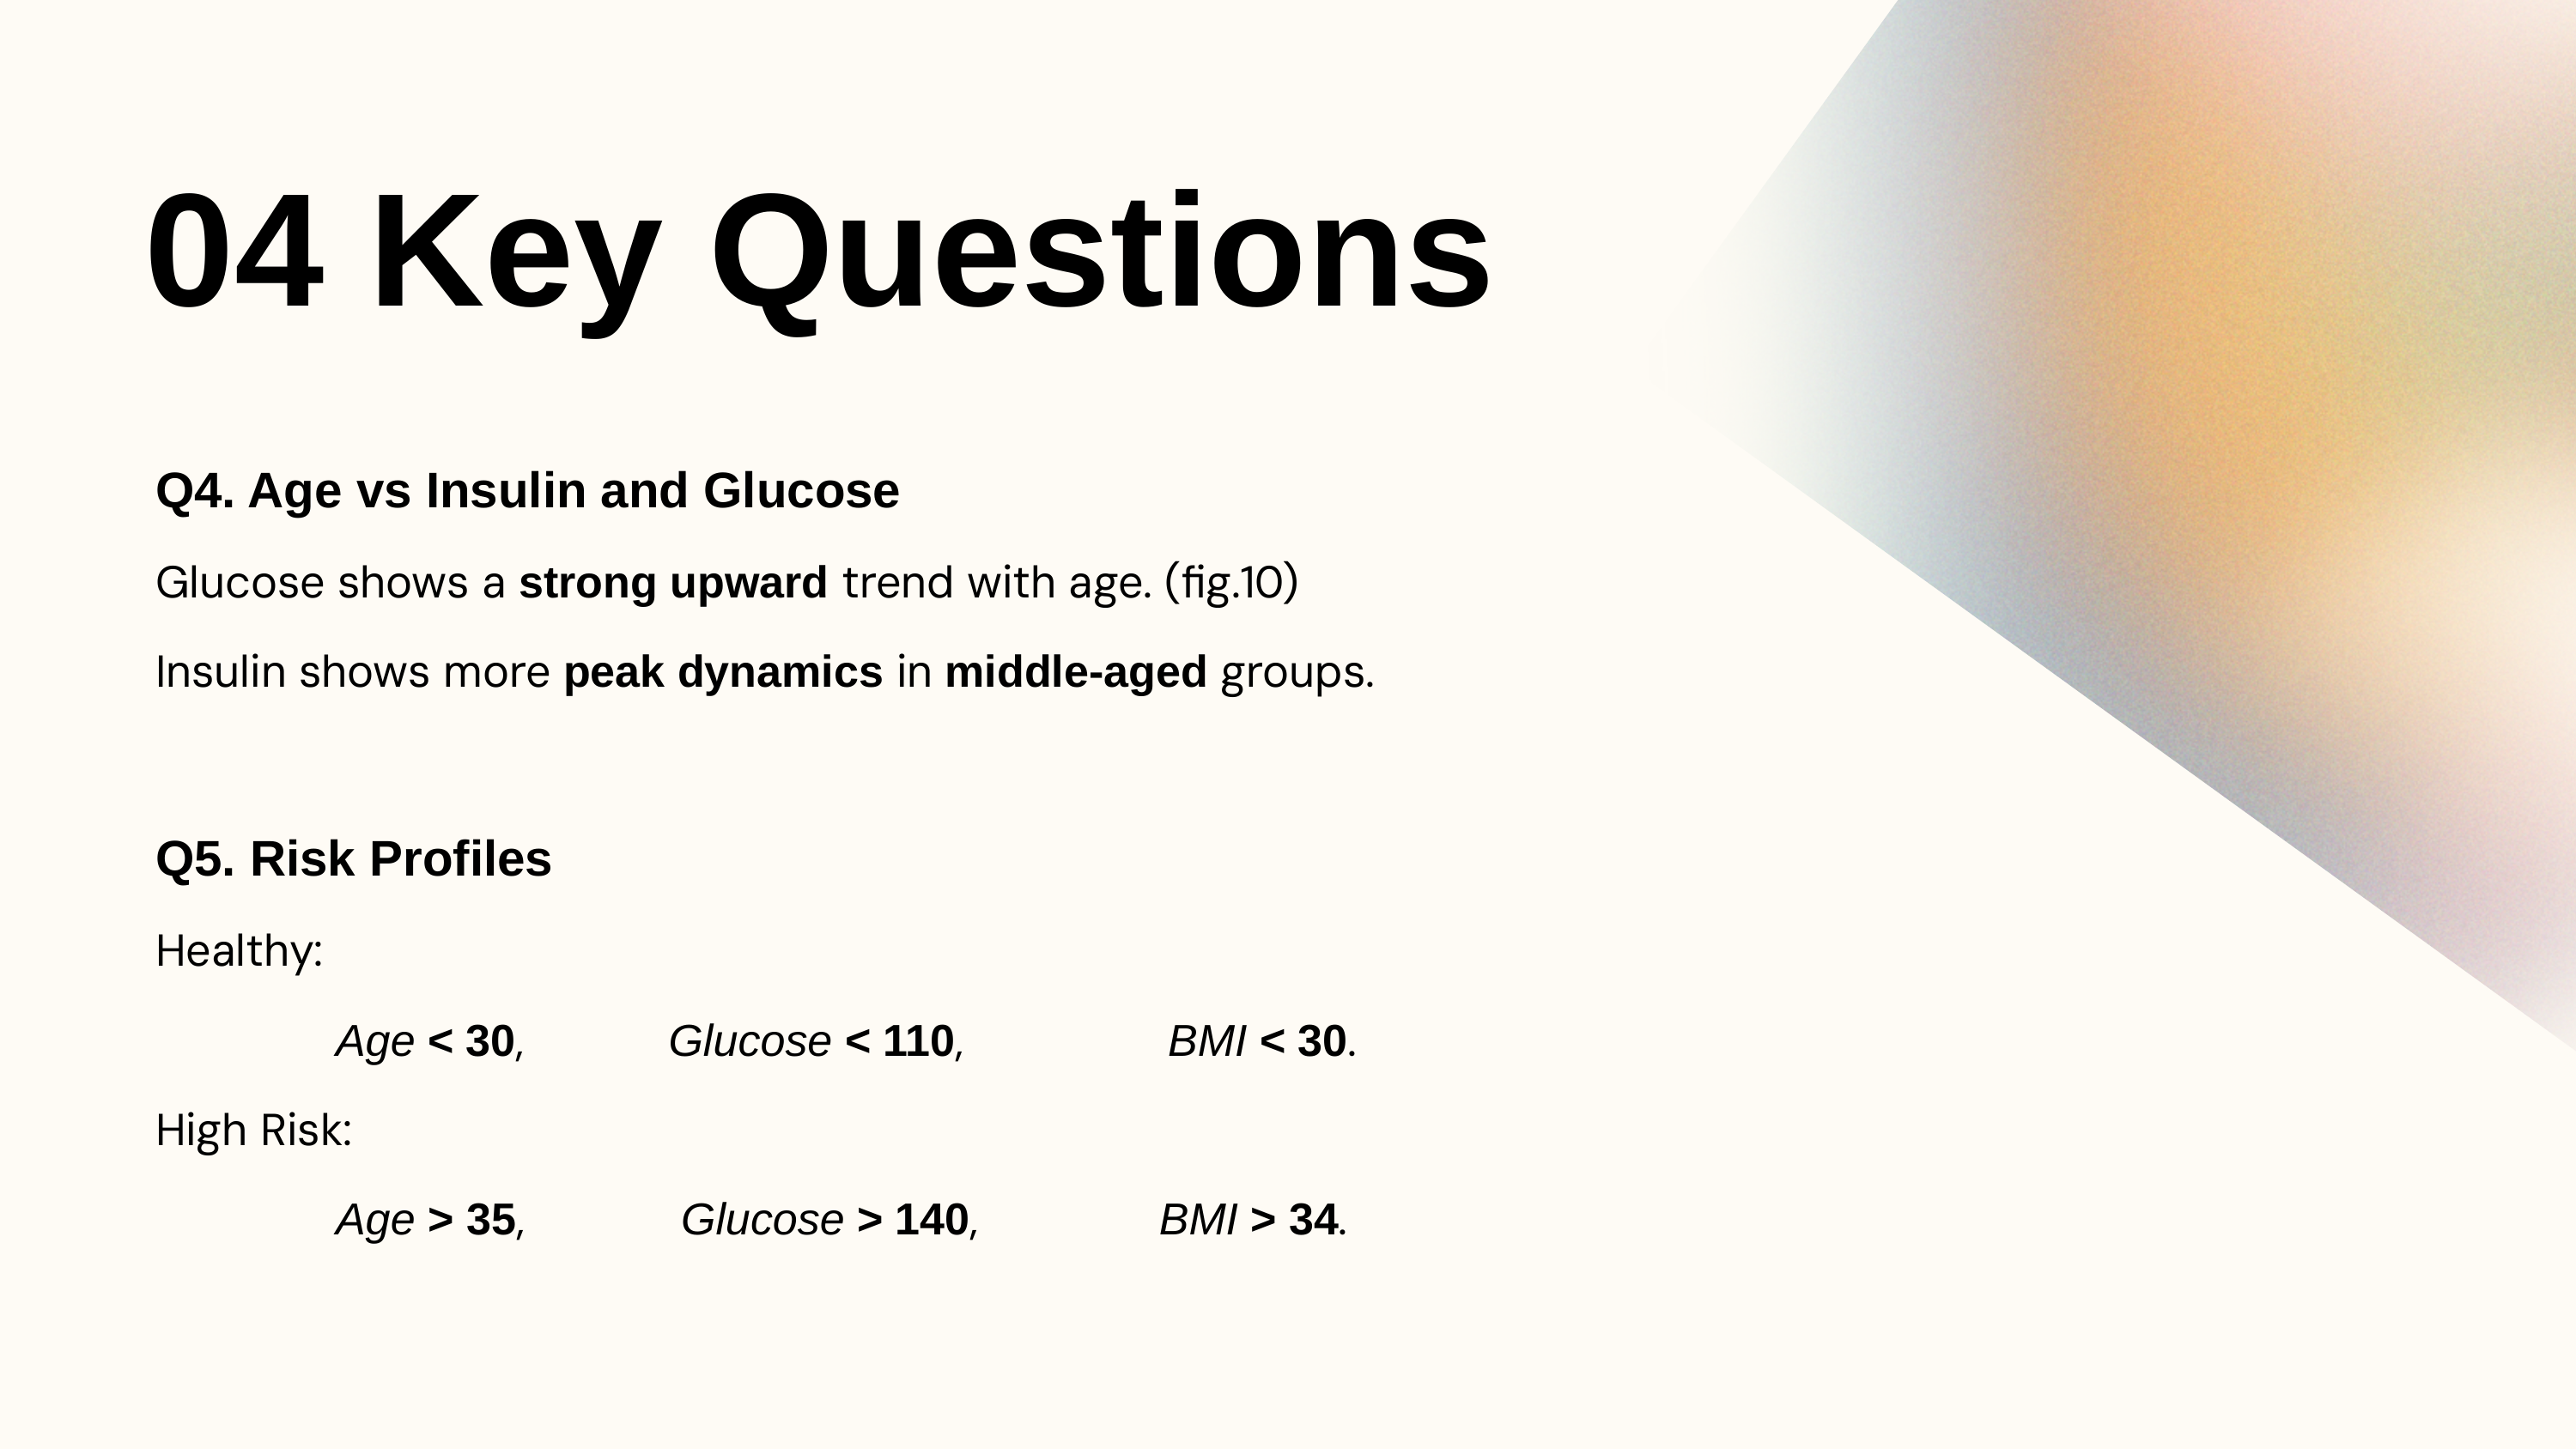

04 Key Questions
Q4. Age vs Insulin and Glucose
Glucose shows a strong upward trend with age. (fig.10)
Insulin shows more peak dynamics in middle-aged groups.

Q5. Risk Profiles
Healthy:
               Age < 30,            Glucose < 110,                 BMI < 30.
High Risk:
               Age > 35,             Glucose > 140,               BMI > 34.